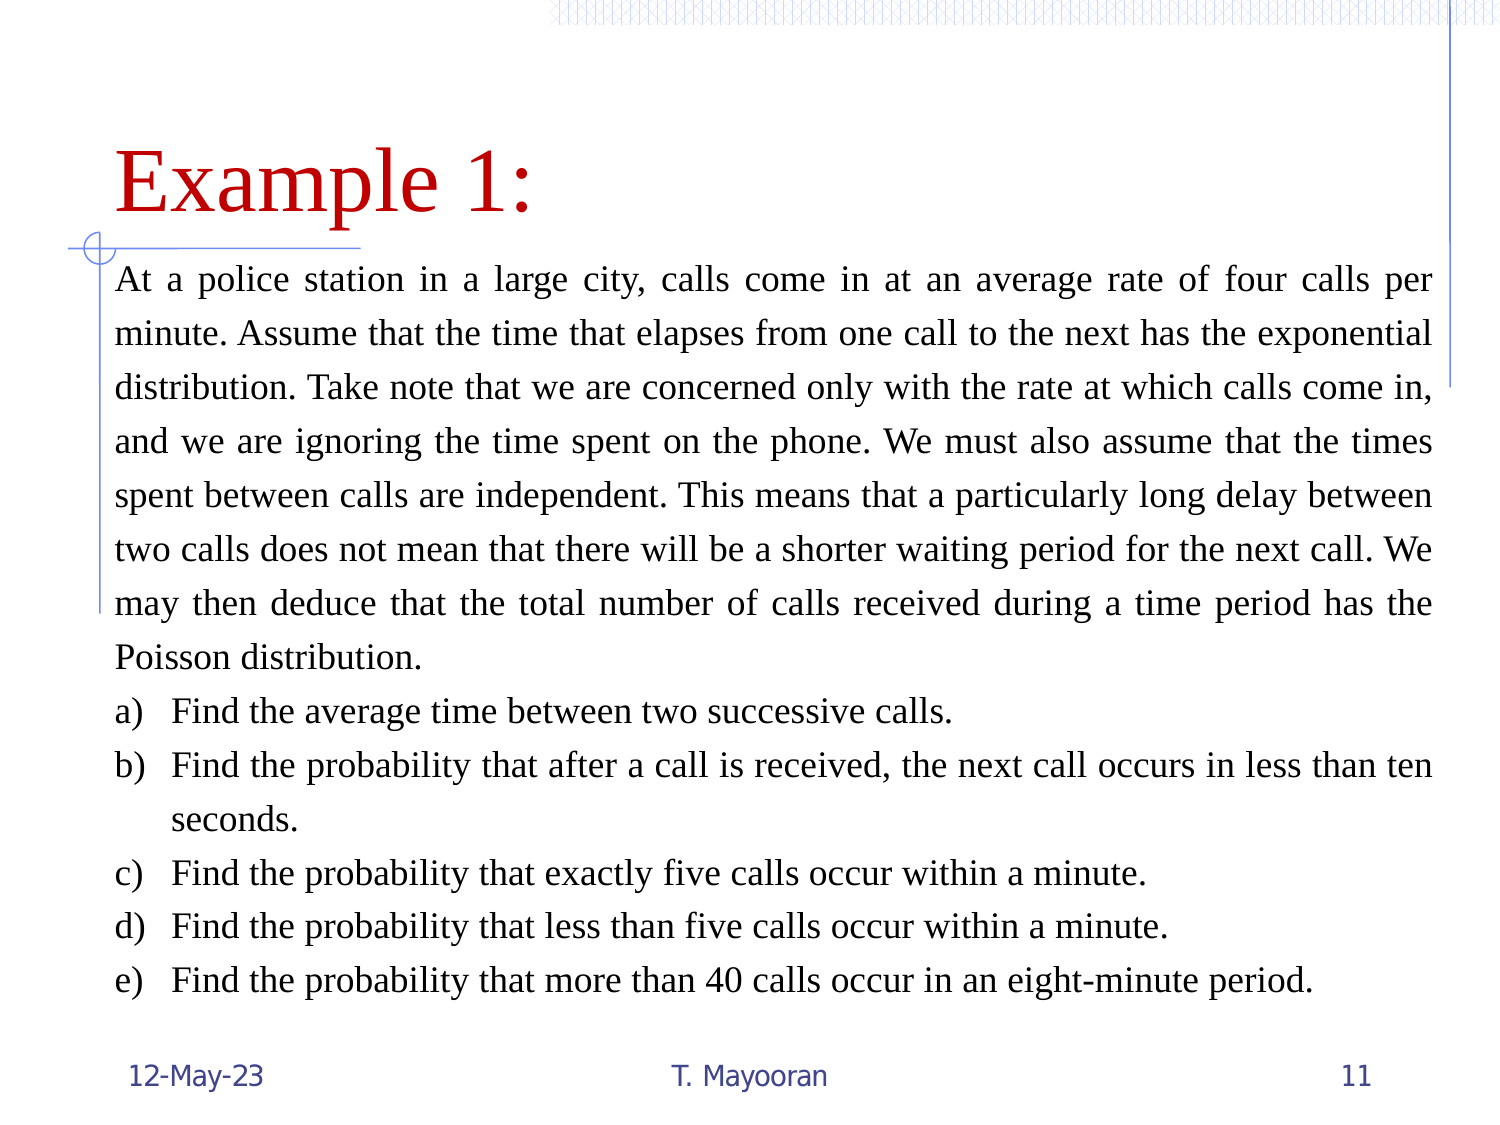

# Example 1:
At a police station in a large city, calls come in at an average rate of four calls per minute. Assume that the time that elapses from one call to the next has the exponential distribution. Take note that we are concerned only with the rate at which calls come in, and we are ignoring the time spent on the phone. We must also assume that the times spent between calls are independent. This means that a particularly long delay between two calls does not mean that there will be a shorter waiting period for the next call. We may then deduce that the total number of calls received during a time period has the Poisson distribution.
Find the average time between two successive calls.
Find the probability that after a call is received, the next call occurs in less than ten seconds.
Find the probability that exactly five calls occur within a minute.
Find the probability that less than five calls occur within a minute.
Find the probability that more than 40 calls occur in an eight-minute period.
12-May-23
T. Mayooran
11